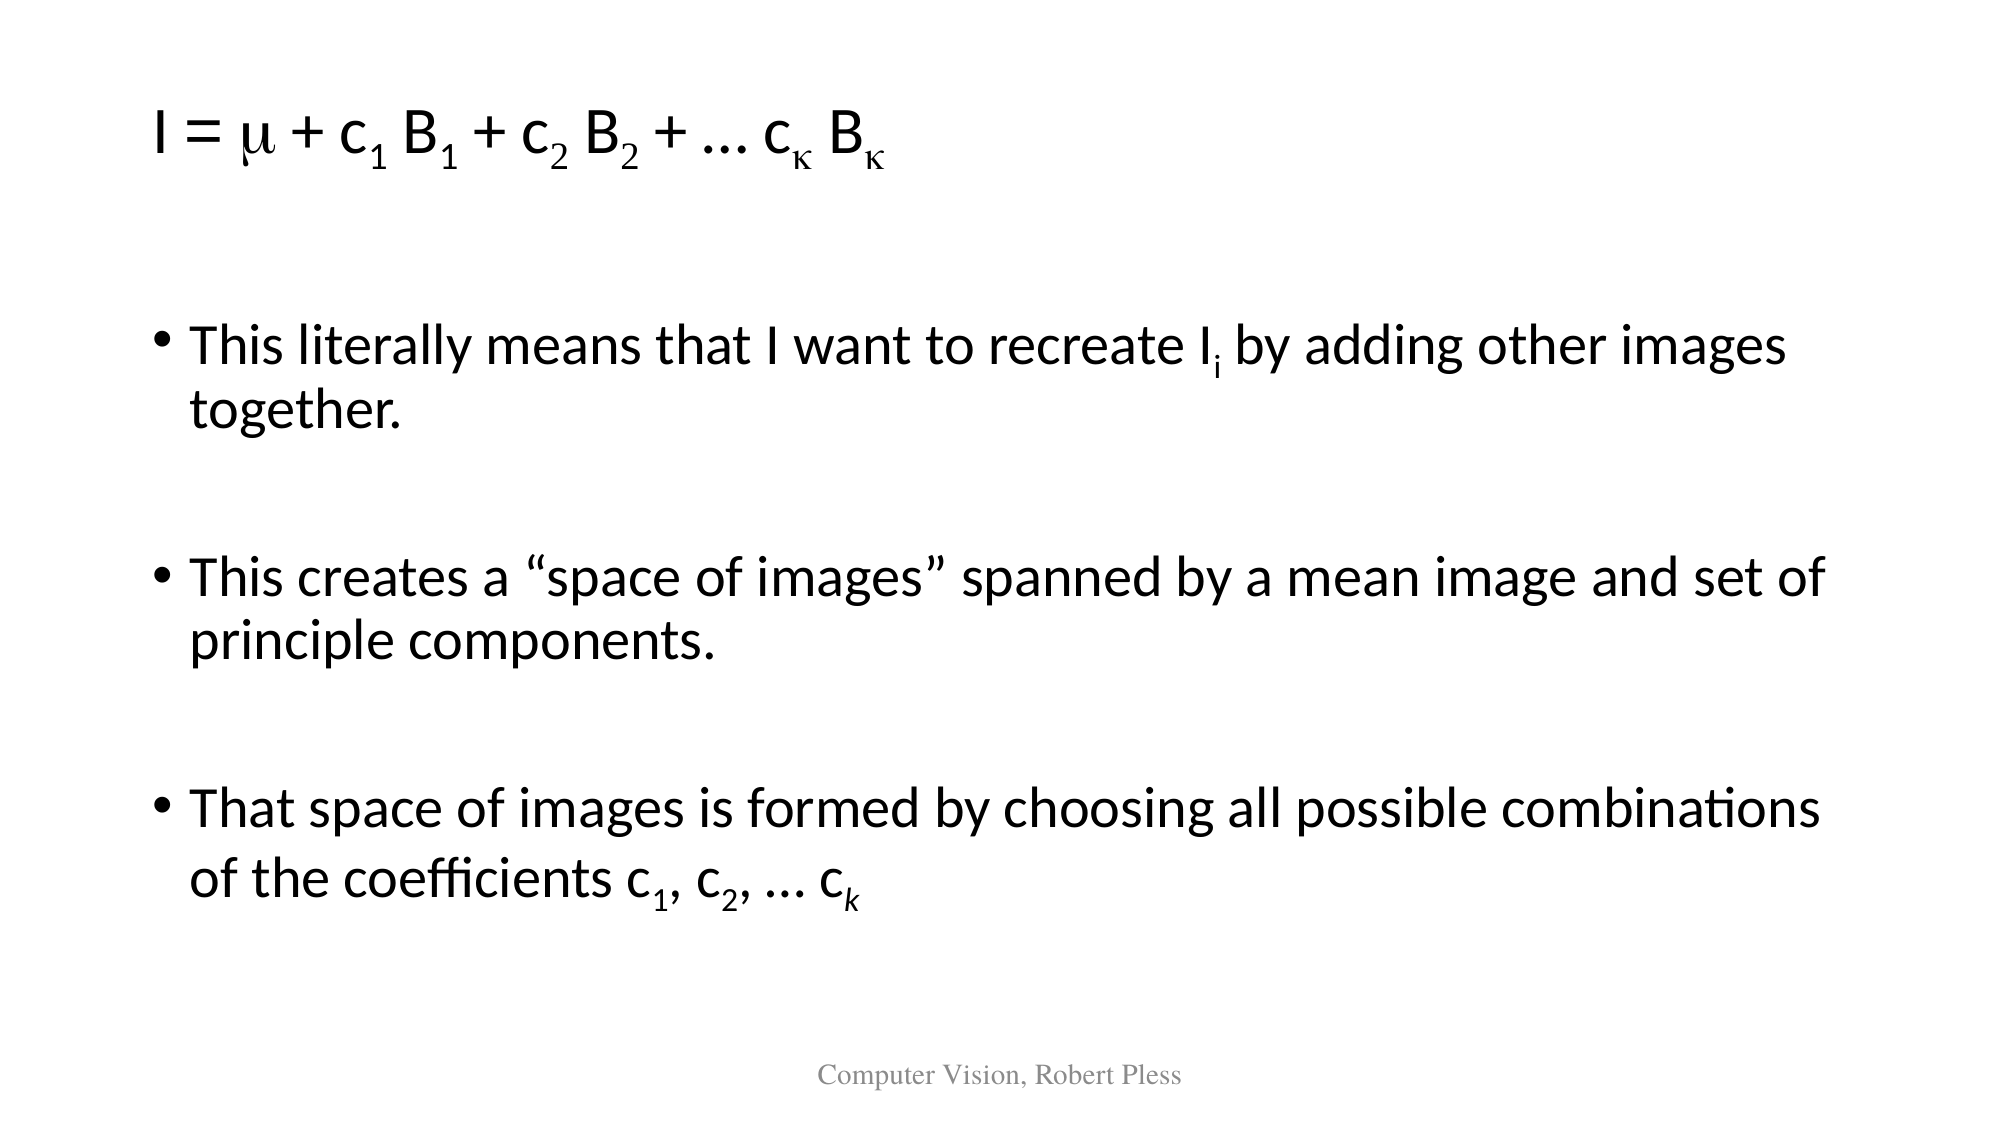

# I = μ + c1 B1 + c2 B2 + … cκ Bκ
This literally means that I want to recreate Ii by adding other images together.

This creates a “space of images” spanned by a mean image and set of principle components.

That space of images is formed by choosing all possible combinations of the coefficients c1, c2, … ck

Computer Vision, Robert Pless